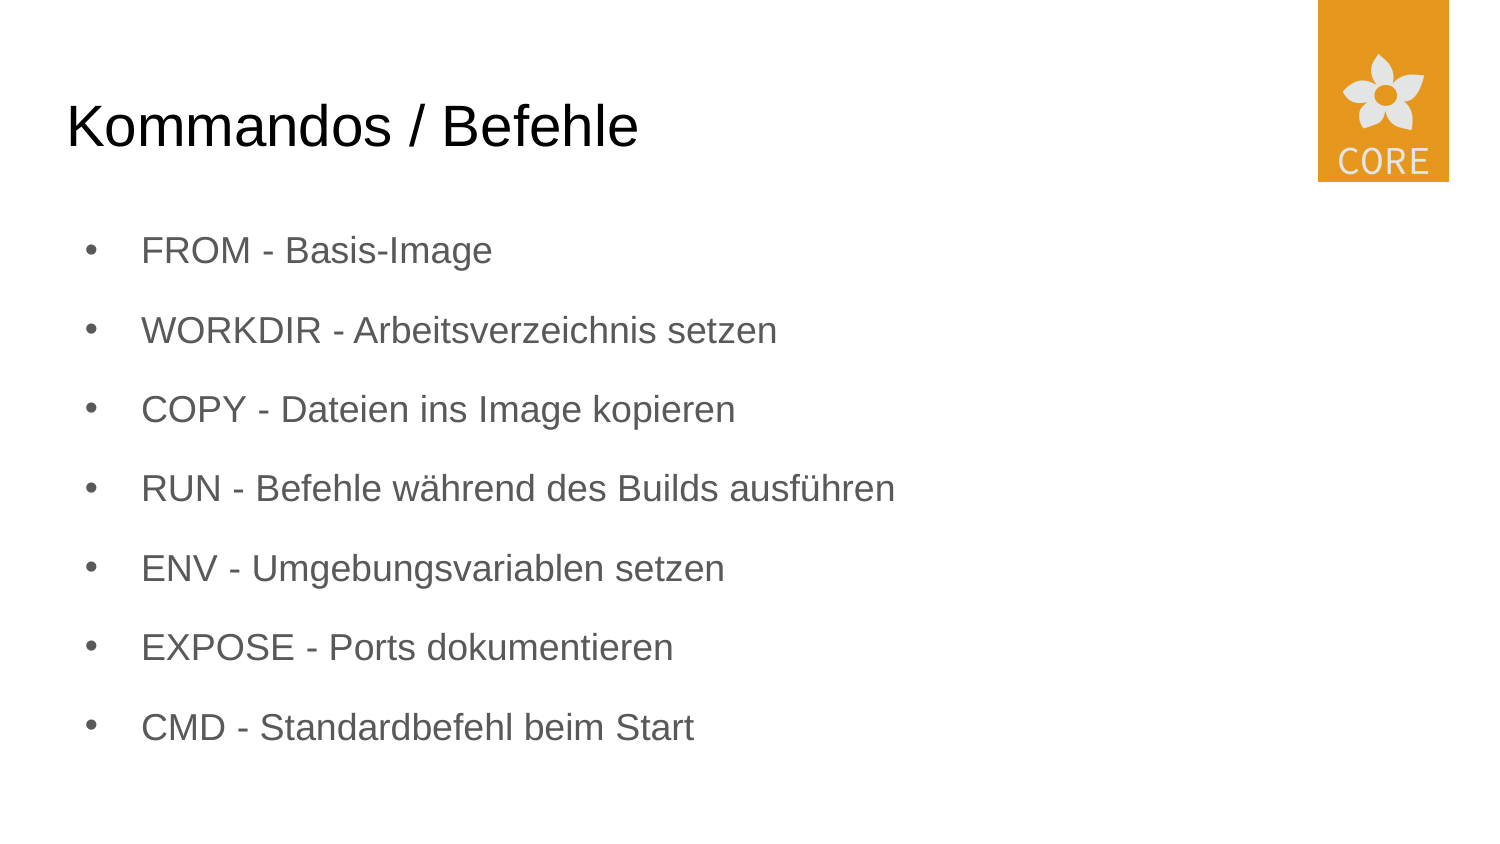

# Kommandos / Befehle
FROM - Basis-Image
WORKDIR - Arbeitsverzeichnis setzen
COPY - Dateien ins Image kopieren
RUN - Befehle während des Builds ausführen
ENV - Umgebungsvariablen setzen
EXPOSE - Ports dokumentieren
CMD - Standardbefehl beim Start